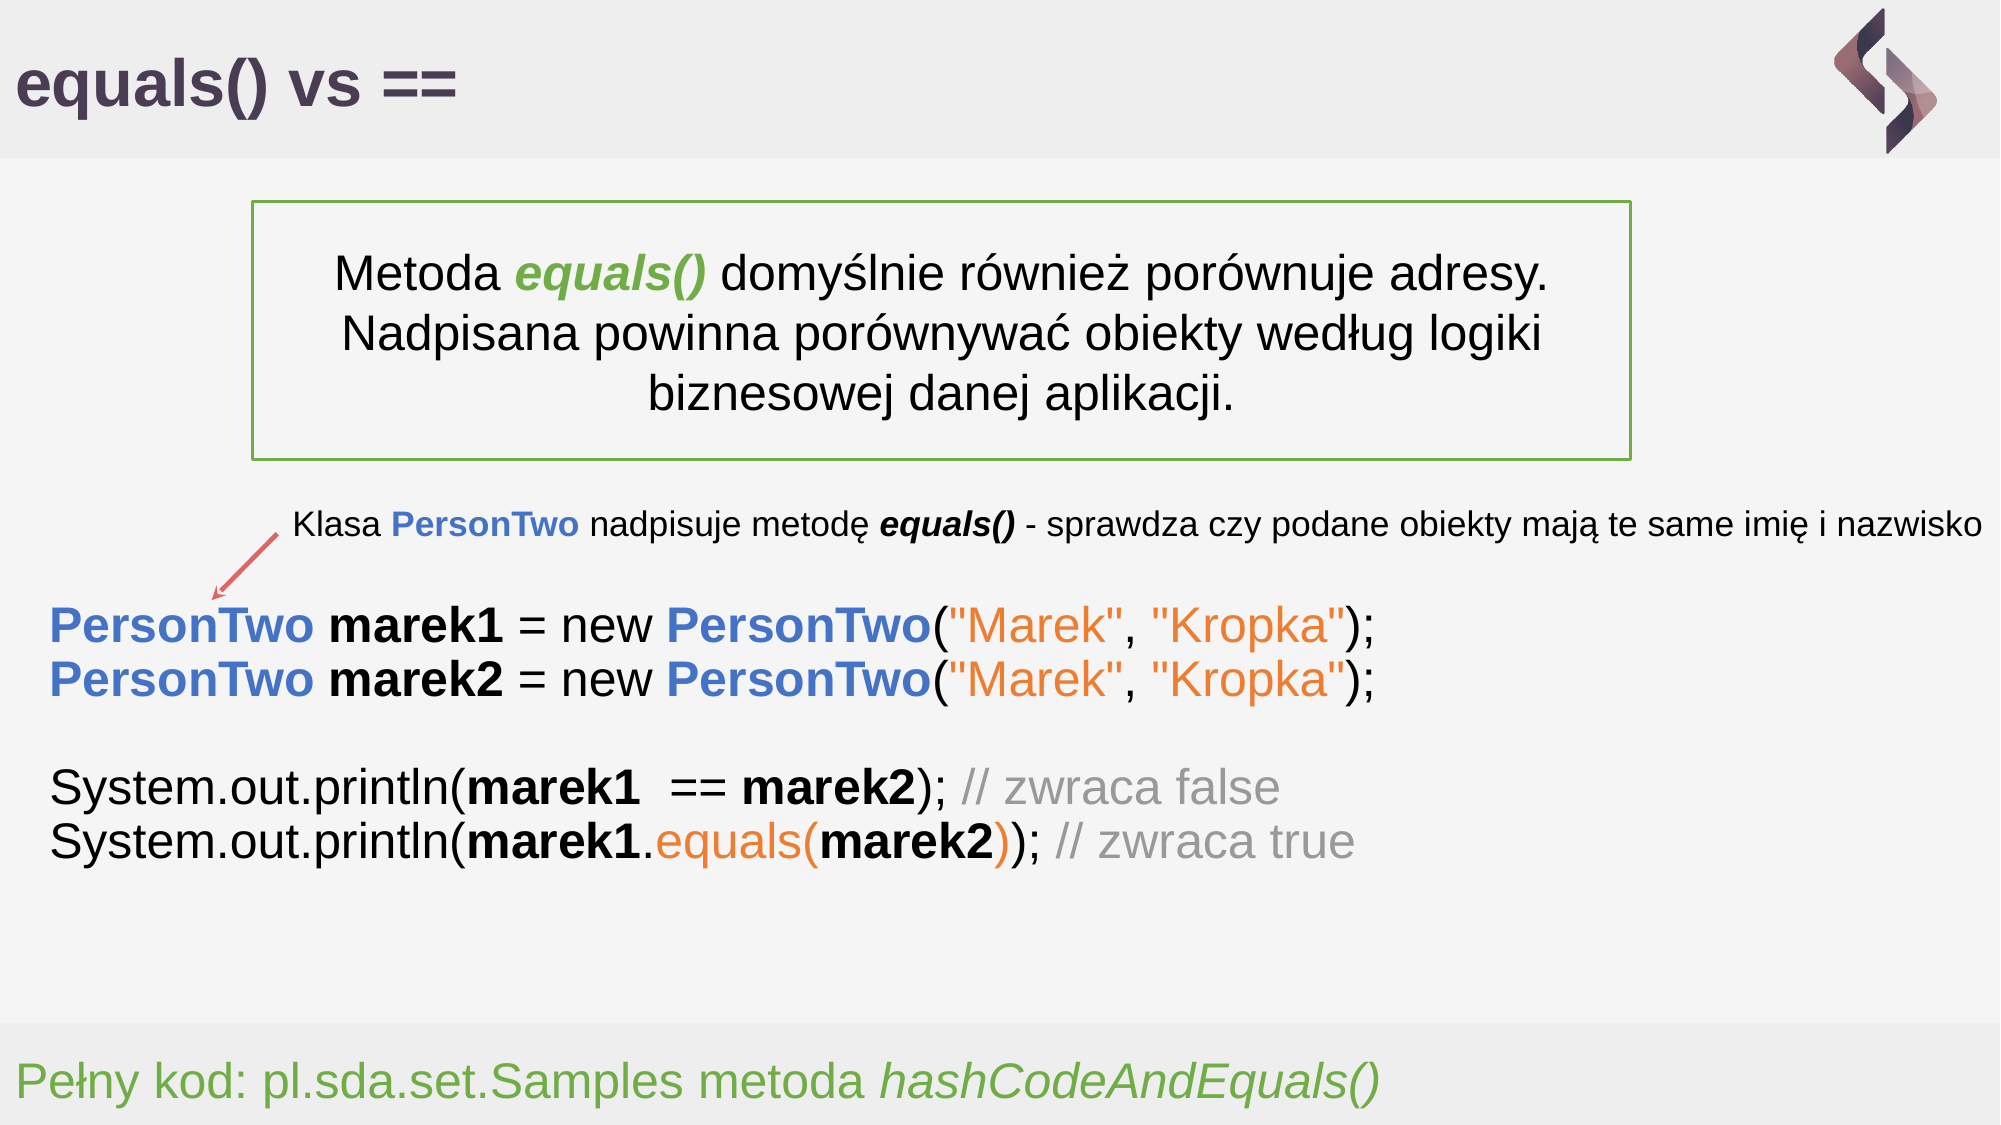

# equals() vs ==
Metoda equals() domyślnie również porównuje adresy. Nadpisana powinna porównywać obiekty według logiki biznesowej danej aplikacji.
Klasa PersonTwo nadpisuje metodę equals() - sprawdza czy podane obiekty mają te same imię i nazwisko
PersonTwo marek1 = new PersonTwo("Marek", "Kropka");
PersonTwo marek2 = new PersonTwo("Marek", "Kropka");

System.out.println(marek1  == marek2); // zwraca false
System.out.println(marek1.equals(marek2)); // zwraca true
Pełny kod: pl.sda.set.Samples metoda hashCodeAndEquals()